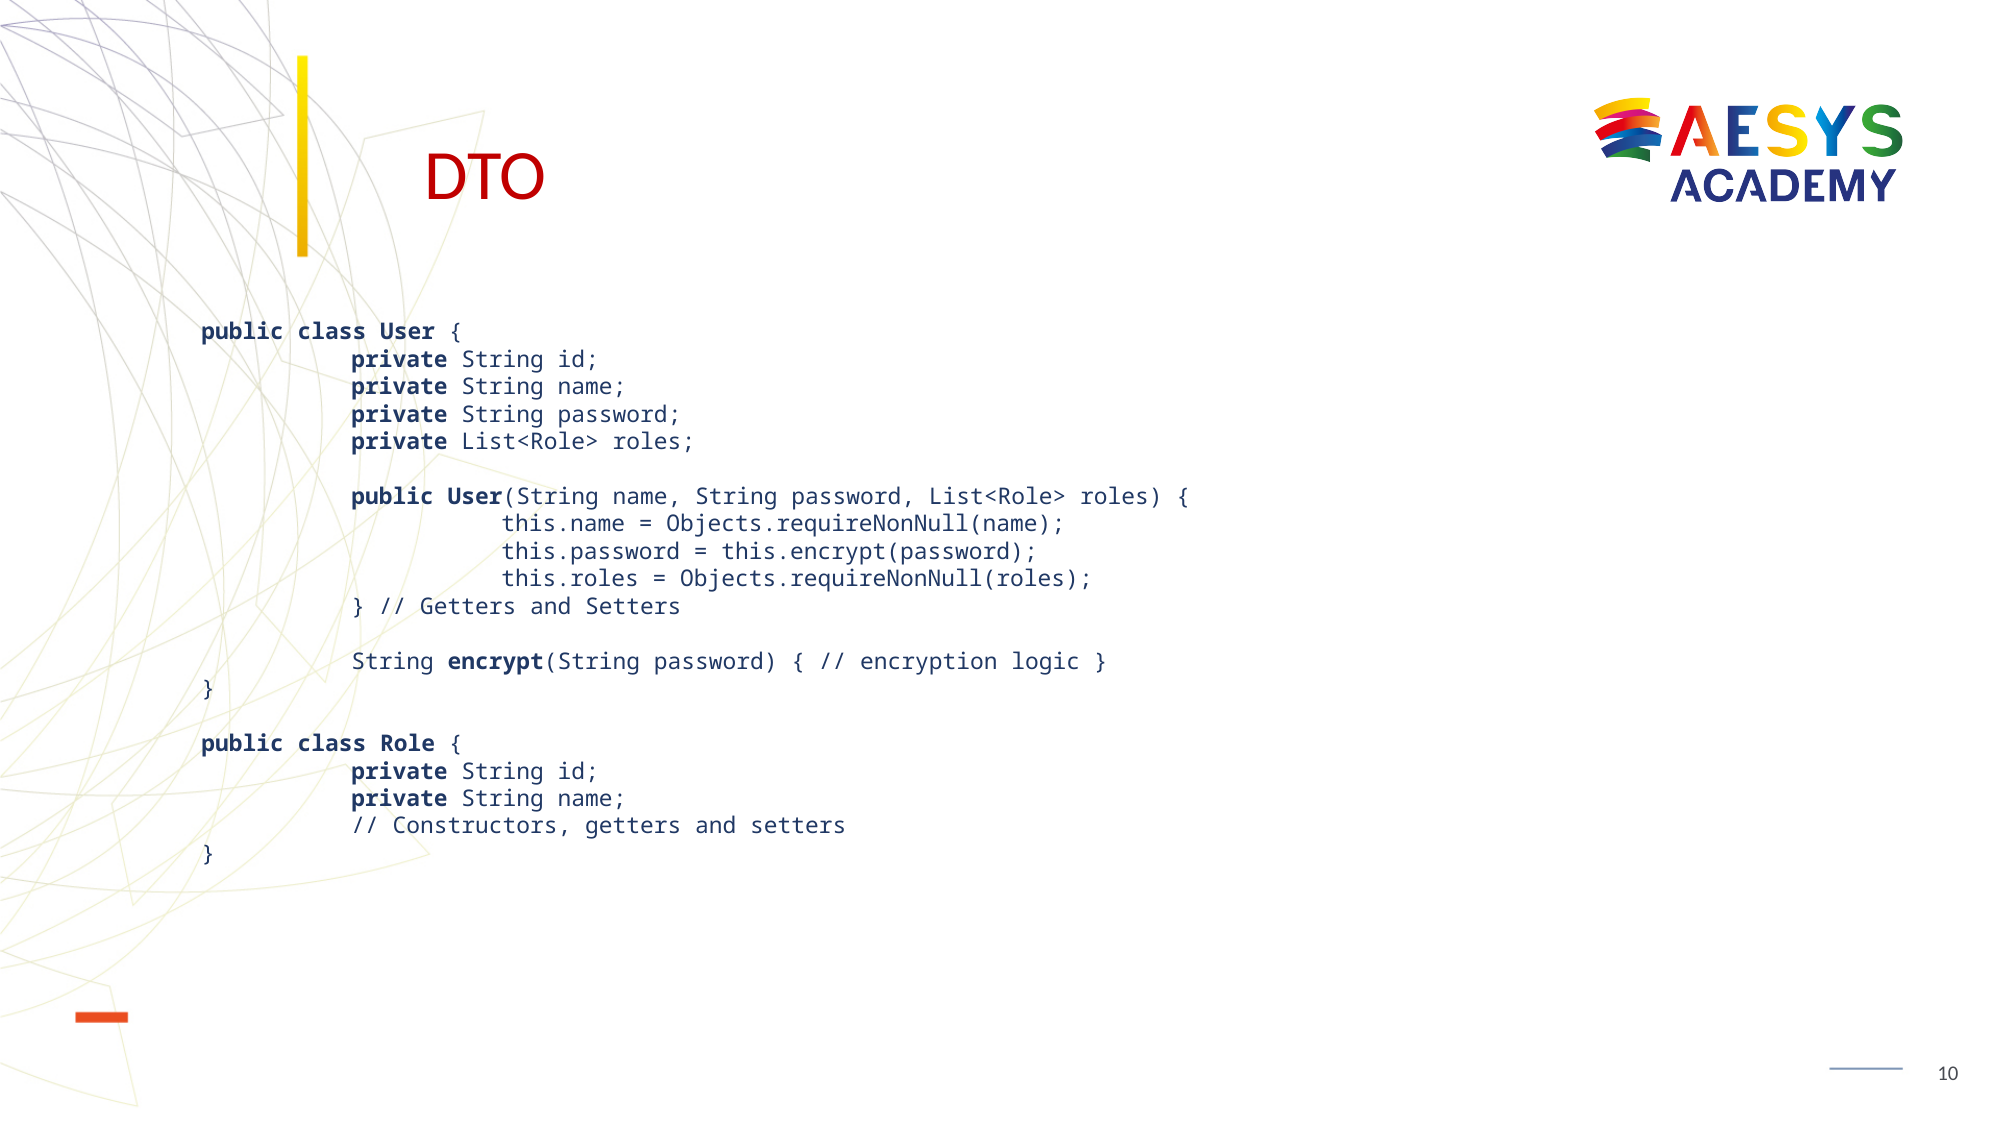

# DTO
public class User {
	private String id;
	private String name;
	private String password;
	private List<Role> roles;

	public User(String name, String password, List<Role> roles) {
		this.name = Objects.requireNonNull(name);
		this.password = this.encrypt(password);
		this.roles = Objects.requireNonNull(roles);
	} // Getters and Setters

	String encrypt(String password) { // encryption logic }
}

public class Role {
	private String id;
	private String name;
	// Constructors, getters and setters
}

10